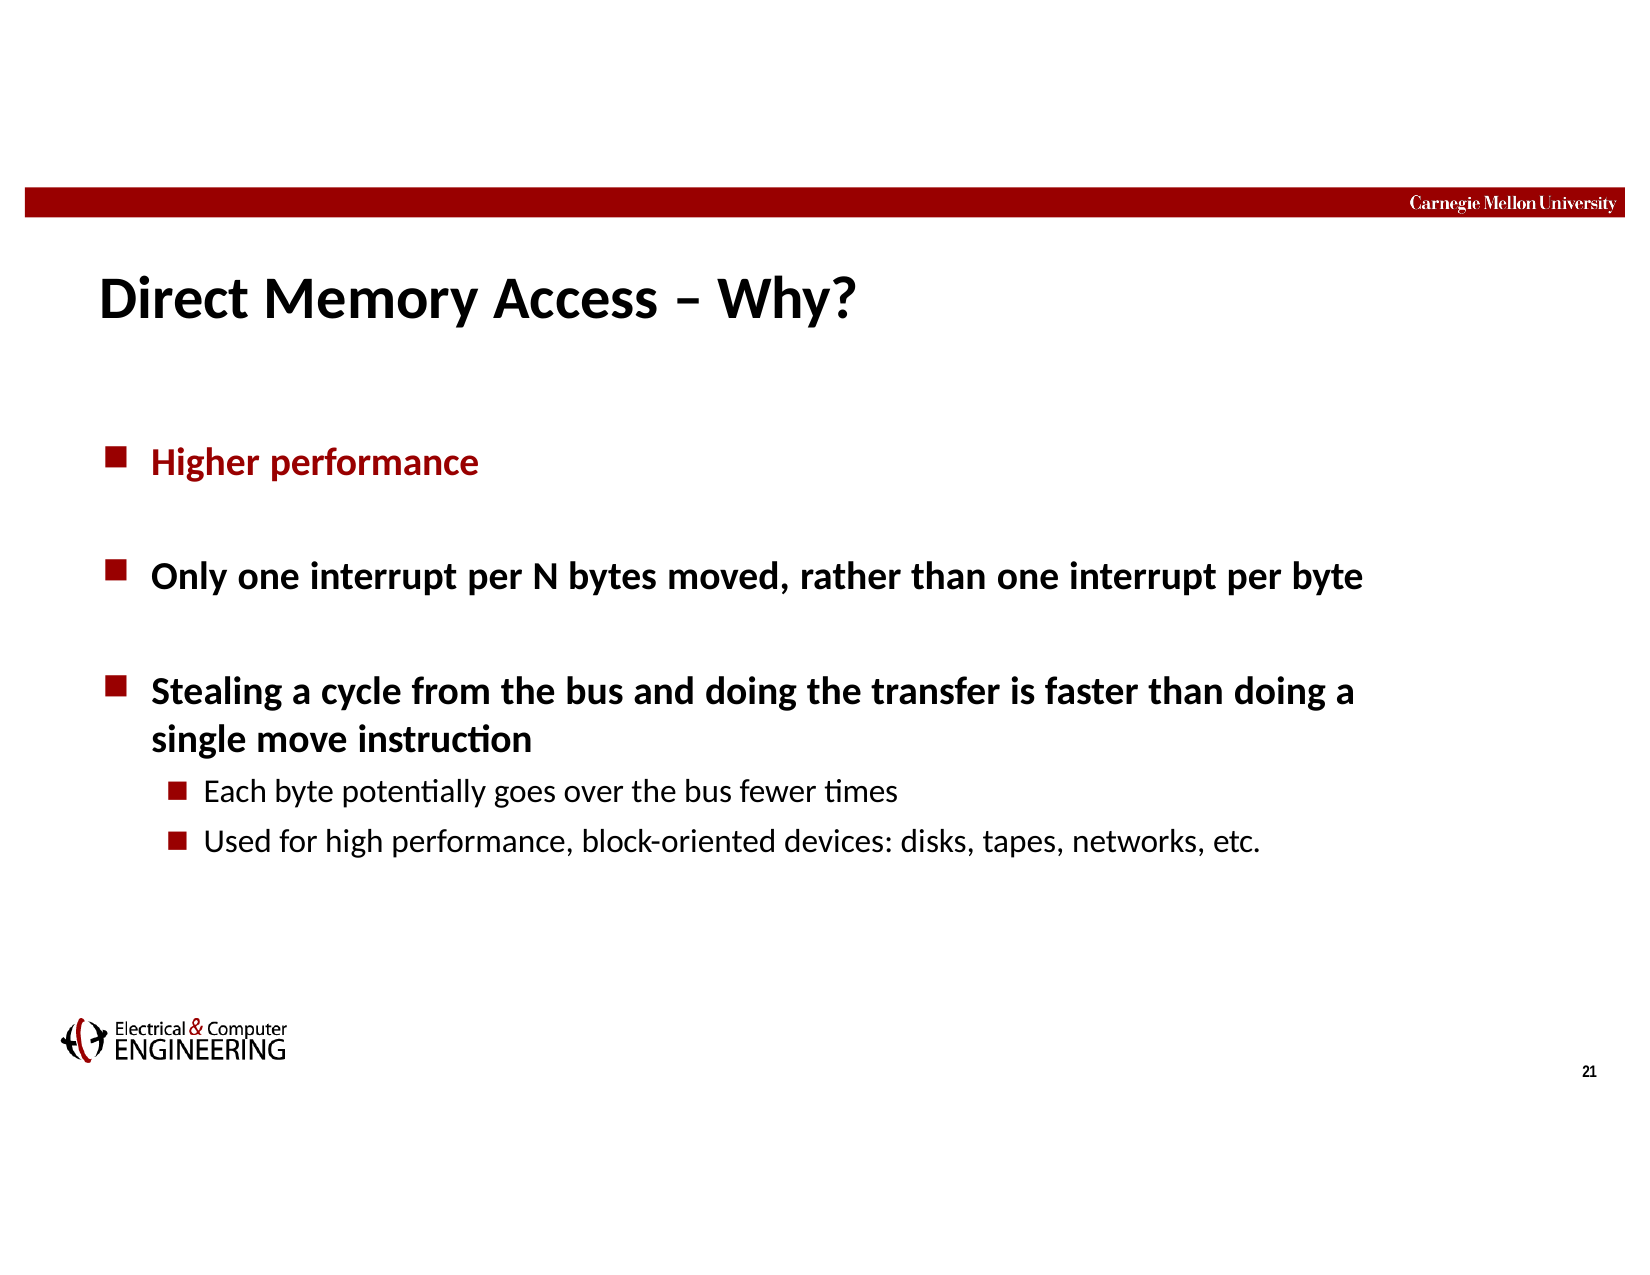

# Direct Memory Access – Why?
Higher performance

Only one interrupt per N bytes moved, rather than one interrupt per byte

Stealing a cycle from the bus and doing the transfer is faster than doing a single move instruction
Each byte potentially goes over the bus fewer times
Used for high performance, block-oriented devices: disks, tapes, networks, etc.
21